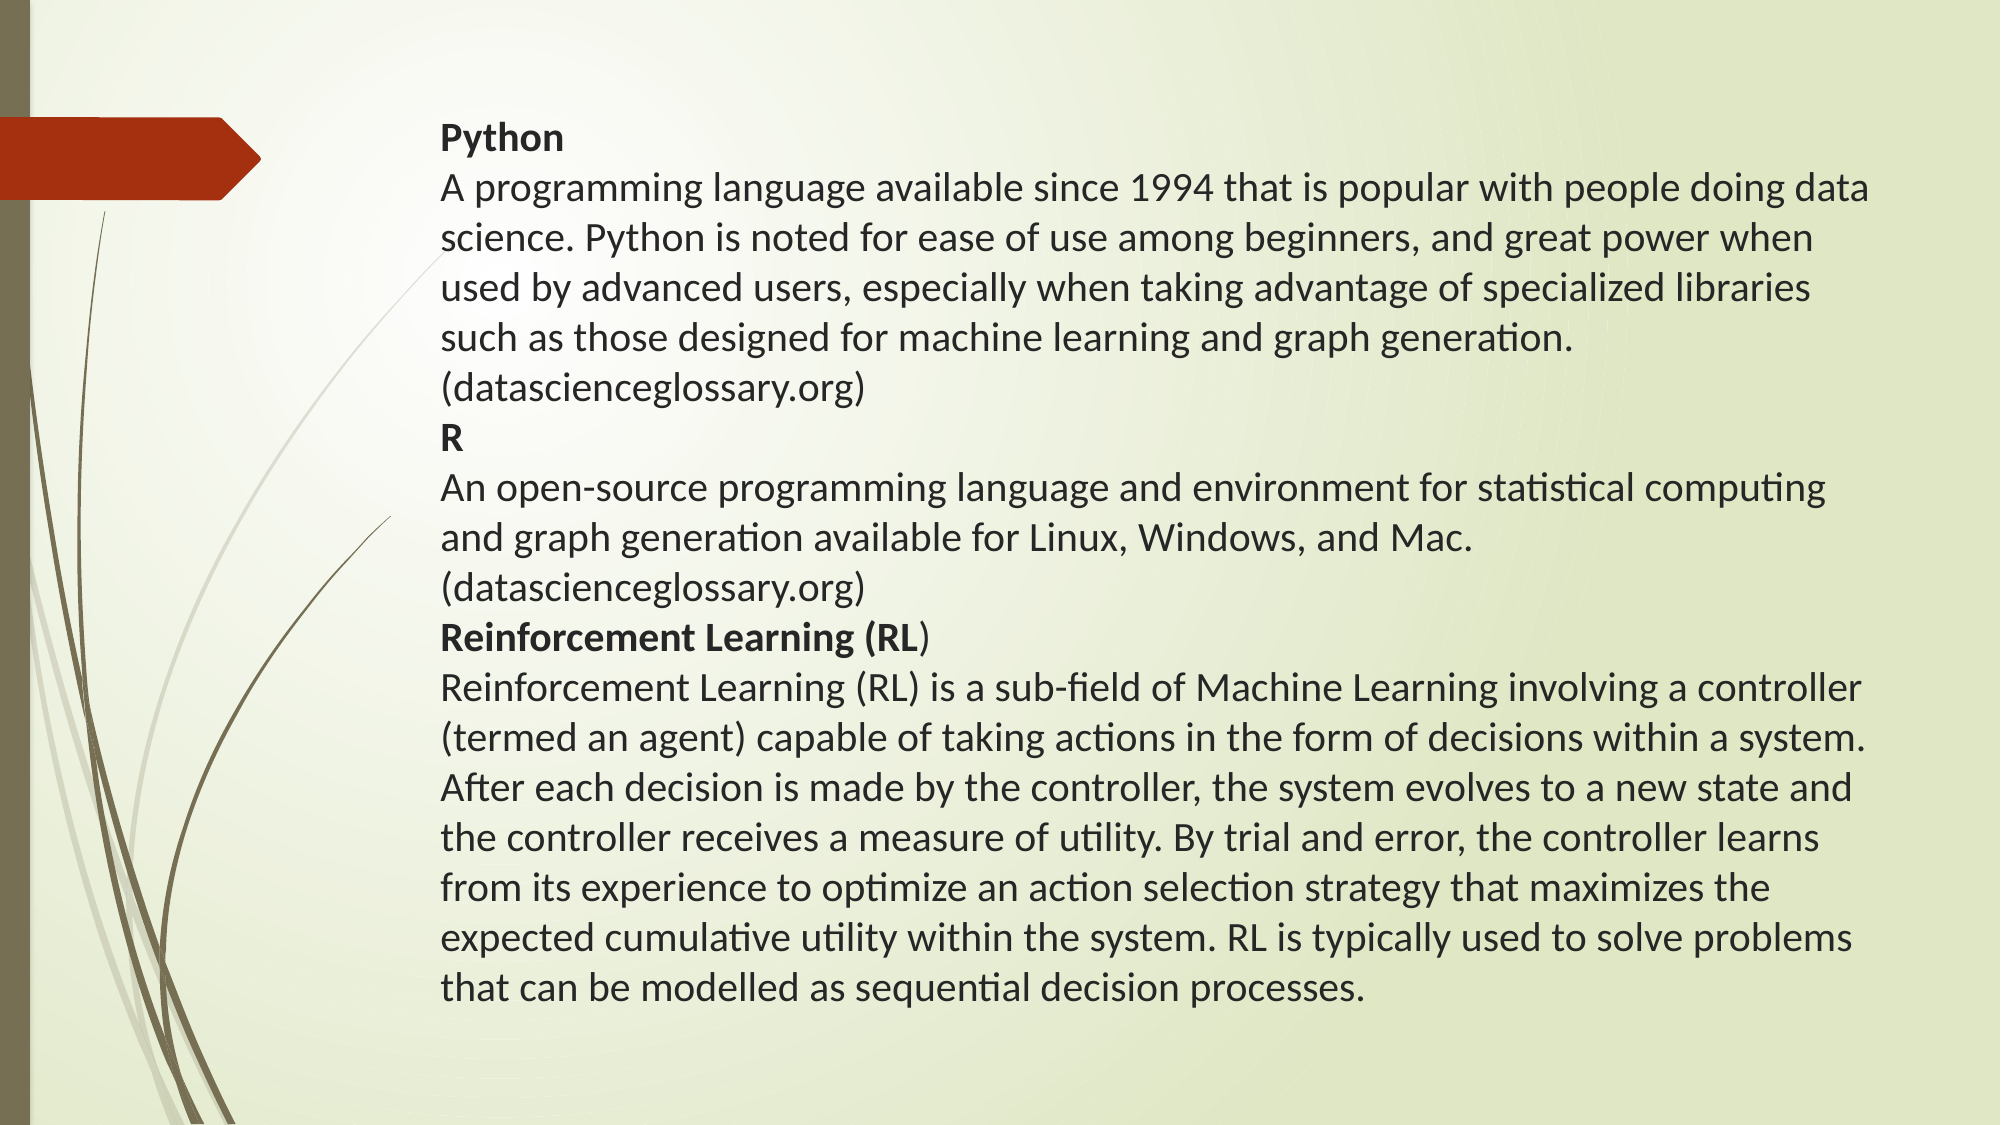

# Python A programming language available since 1994 that is popular with people doing data science. Python is noted for ease of use among beginners, and great power when used by advanced users, especially when taking advantage of specialized libraries such as those designed for machine learning and graph generation. (datascienceglossary.org) R An open-source programming language and environment for statistical computing and graph generation available for Linux, Windows, and Mac. (datascienceglossary.org) Reinforcement Learning (RL) Reinforcement Learning (RL) is a sub-field of Machine Learning involving a controller (termed an agent) capable of taking actions in the form of decisions within a system. After each decision is made by the controller, the system evolves to a new state and the controller receives a measure of utility. By trial and error, the controller learns from its experience to optimize an action selection strategy that maximizes the expected cumulative utility within the system. RL is typically used to solve problems that can be modelled as sequential decision processes.